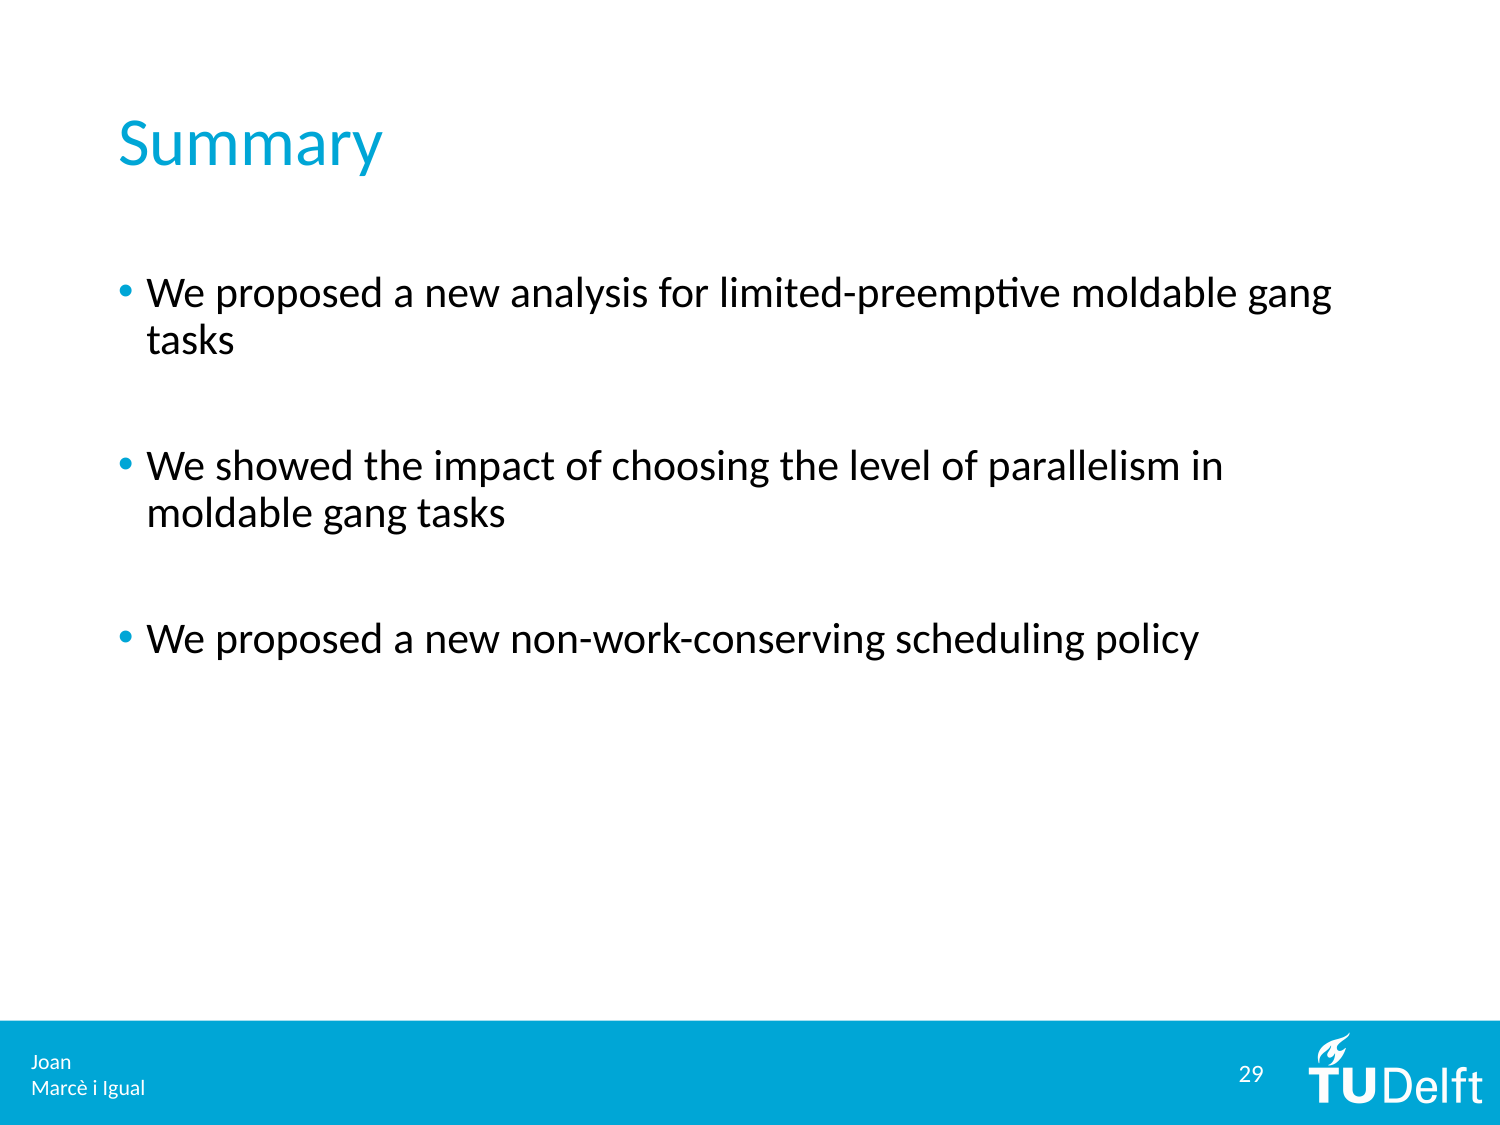

# Summary
We proposed a new analysis for limited-preemptive moldable gang tasks

We showed the impact of choosing the level of parallelism in moldable gang tasks

We proposed a new non-work-conserving scheduling policy
29